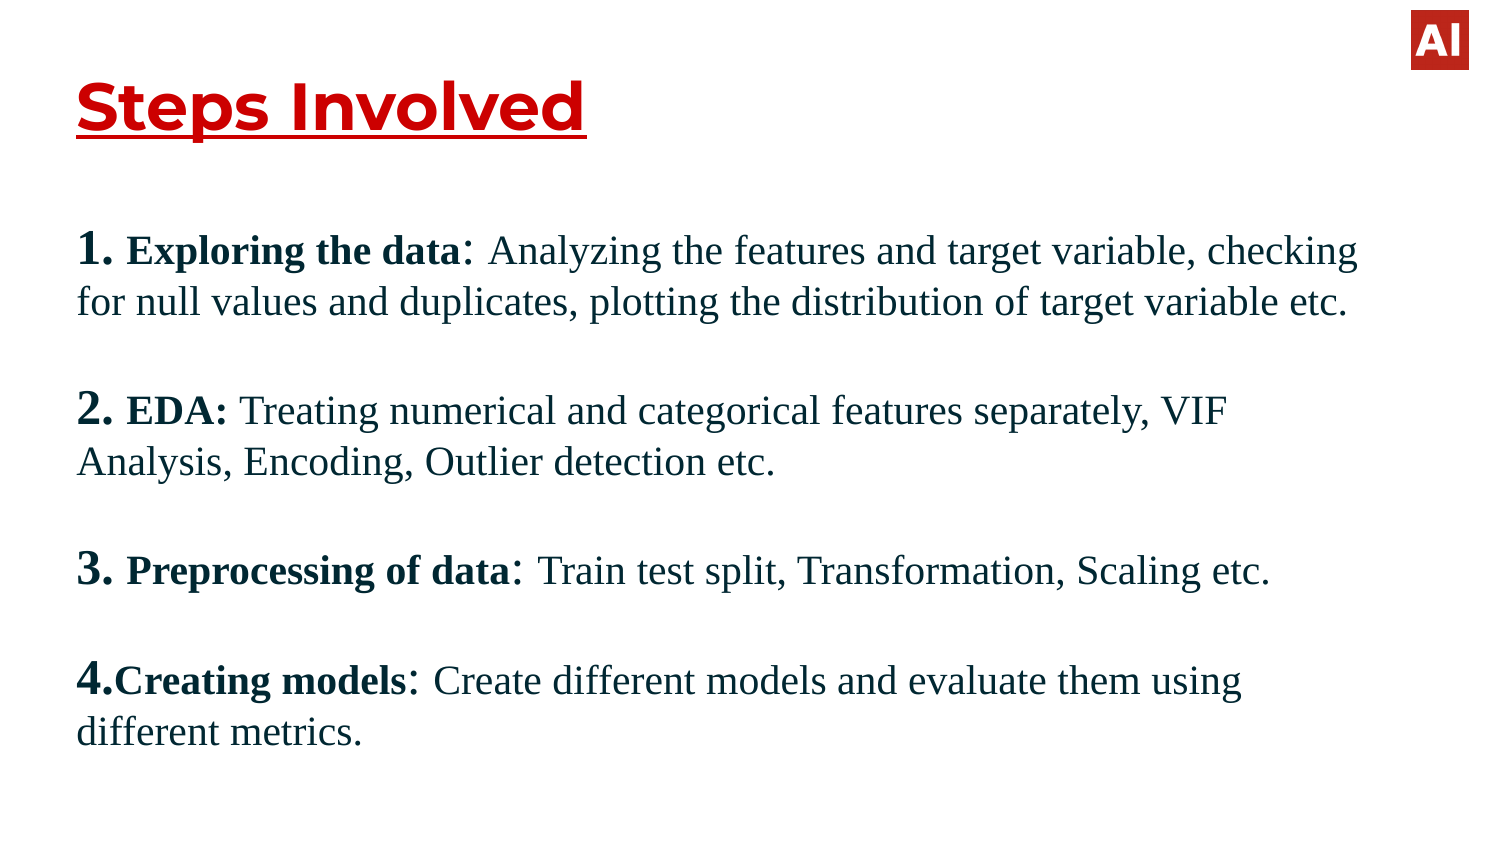

# Steps Involved 1. Exploring the data: Analyzing the features and target variable, checking  for null values and duplicates, plotting the distribution of target variable etc. 2. EDA: Treating numerical and categorical features separately, VIF Analysis, Encoding, Outlier detection etc. 3. Preprocessing of data: Train test split, Transformation, Scaling etc. 4.Creating models: Create different models and evaluate them using different metrics.